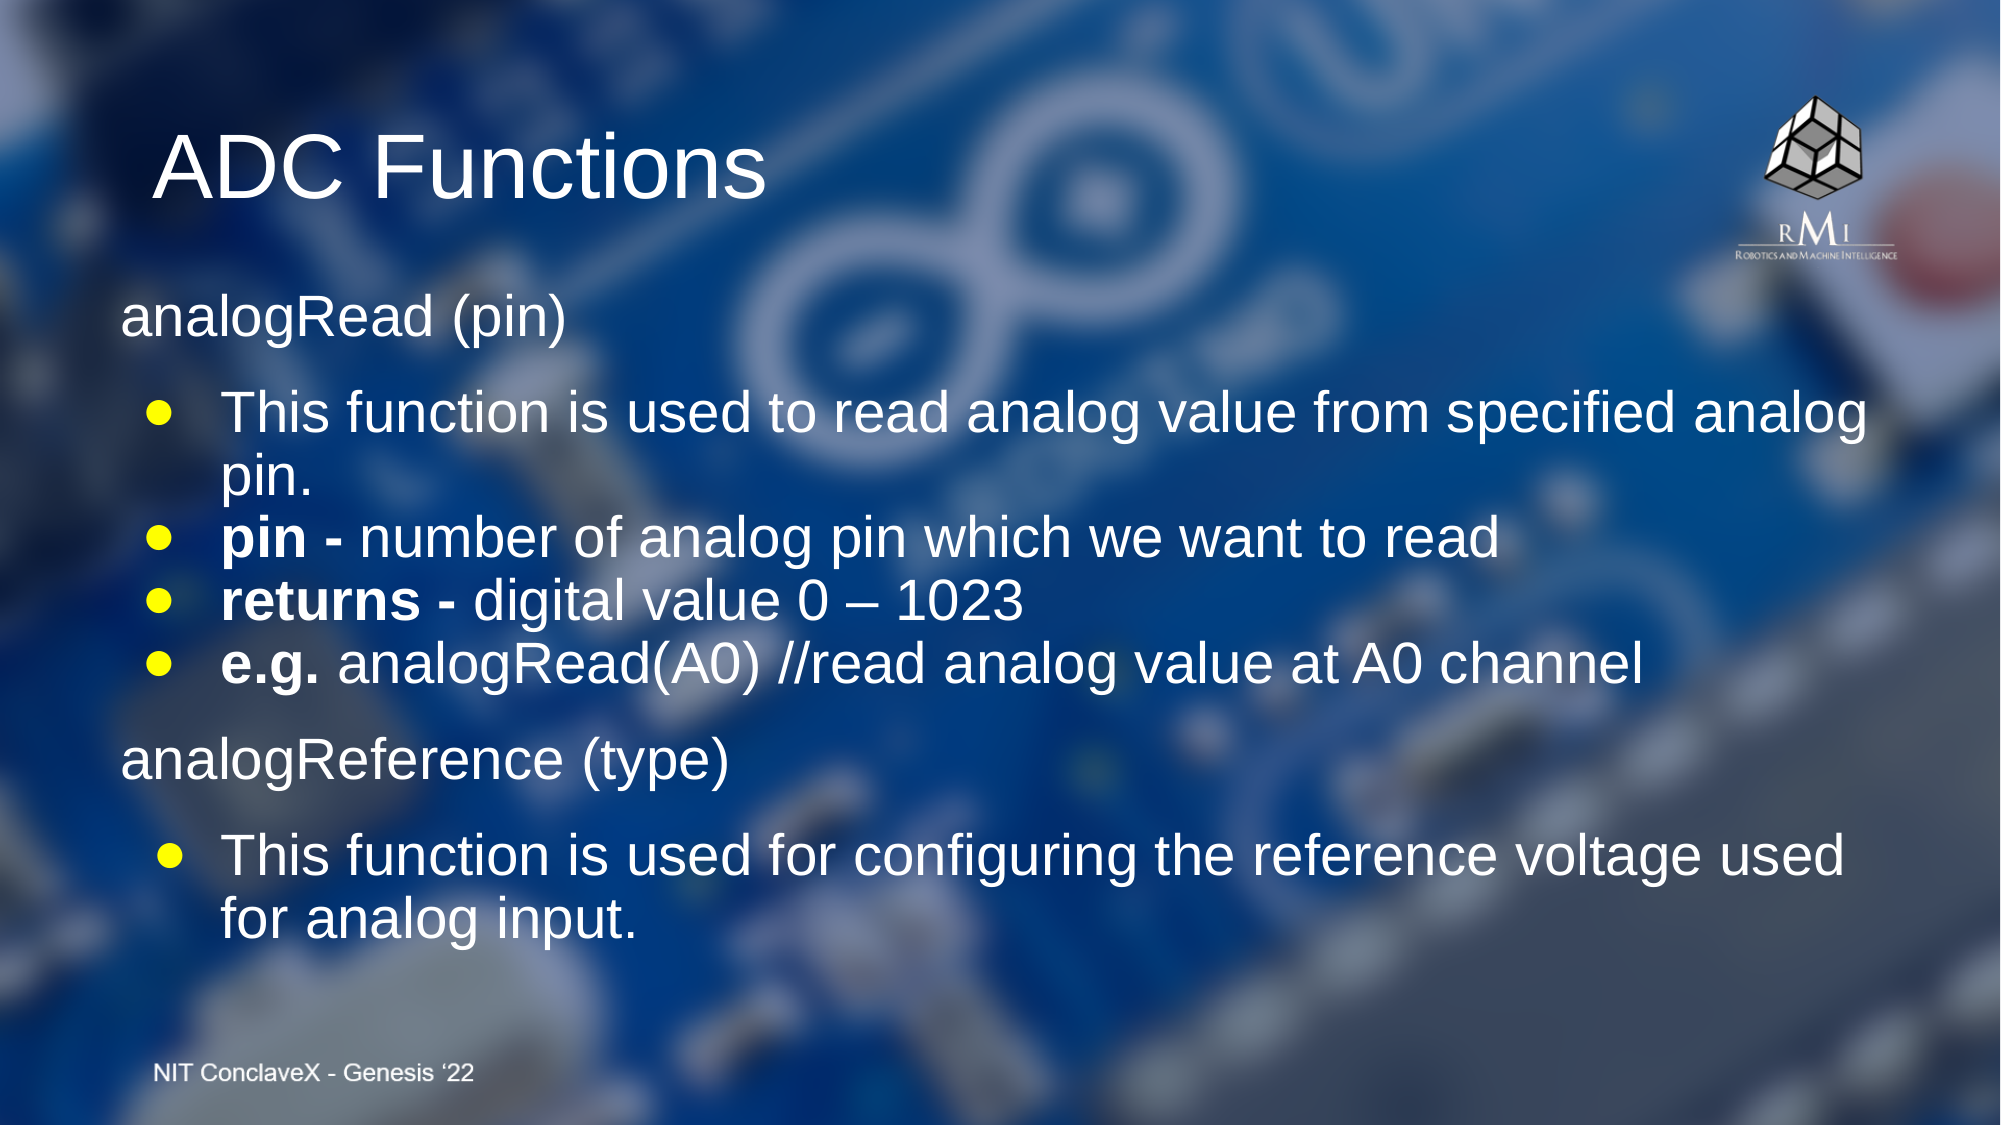

ADC Functions
analogRead (pin)
This function is used to read analog value from specified analog pin.
pin - number of analog pin which we want to read
returns - digital value 0 – 1023
e.g. analogRead(A0) //read analog value at A0 channel
analogReference (type)
This function is used for configuring the reference voltage used for analog input.